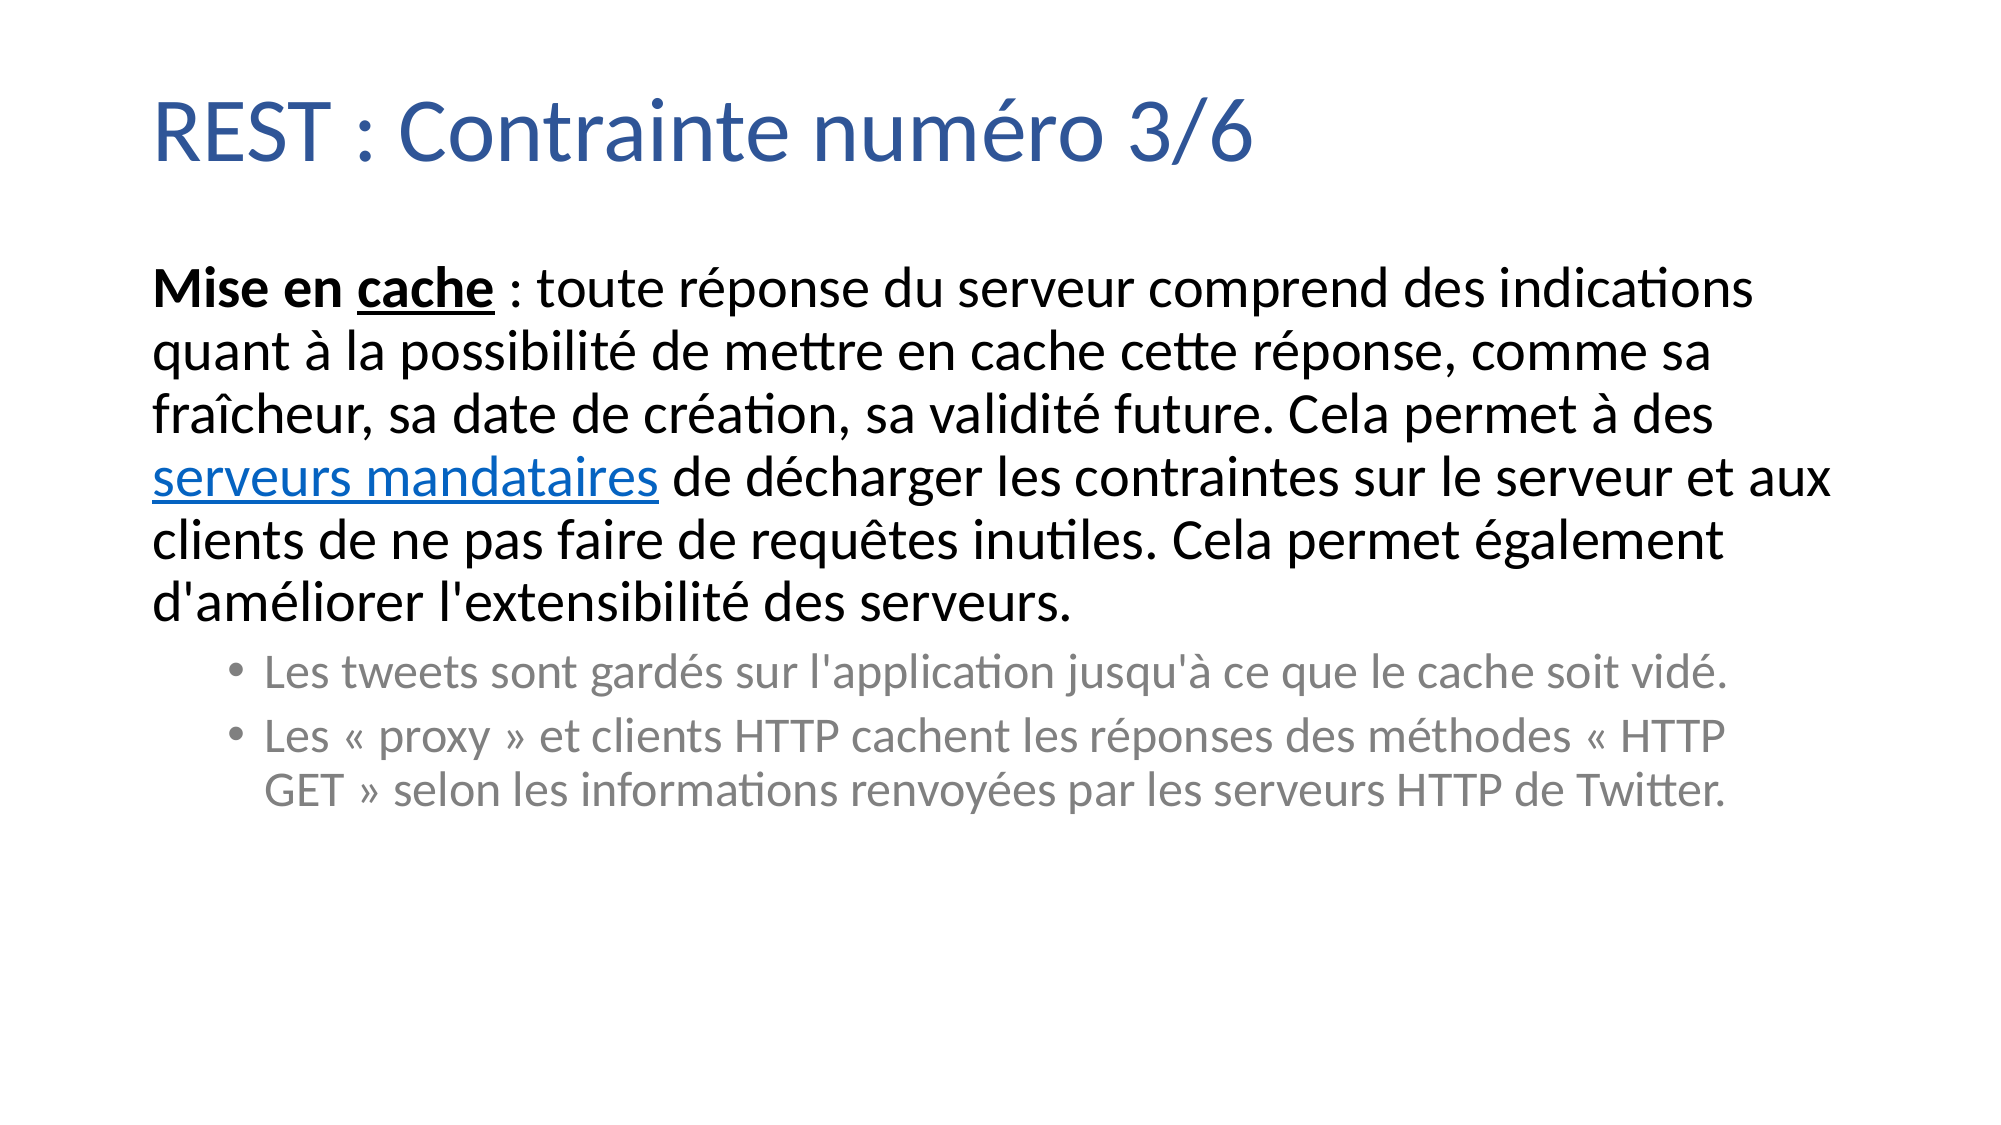

# REST : Contrainte numéro 3/6
Mise en cache : toute réponse du serveur comprend des indications quant à la possibilité de mettre en cache cette réponse, comme sa fraîcheur, sa date de création, sa validité future. Cela permet à des serveurs mandataires de décharger les contraintes sur le serveur et aux clients de ne pas faire de requêtes inutiles. Cela permet également d'améliorer l'extensibilité des serveurs.
Les tweets sont gardés sur l'application jusqu'à ce que le cache soit vidé.
Les « proxy » et clients HTTP cachent les réponses des méthodes « HTTP GET » selon les informations renvoyées par les serveurs HTTP de Twitter.